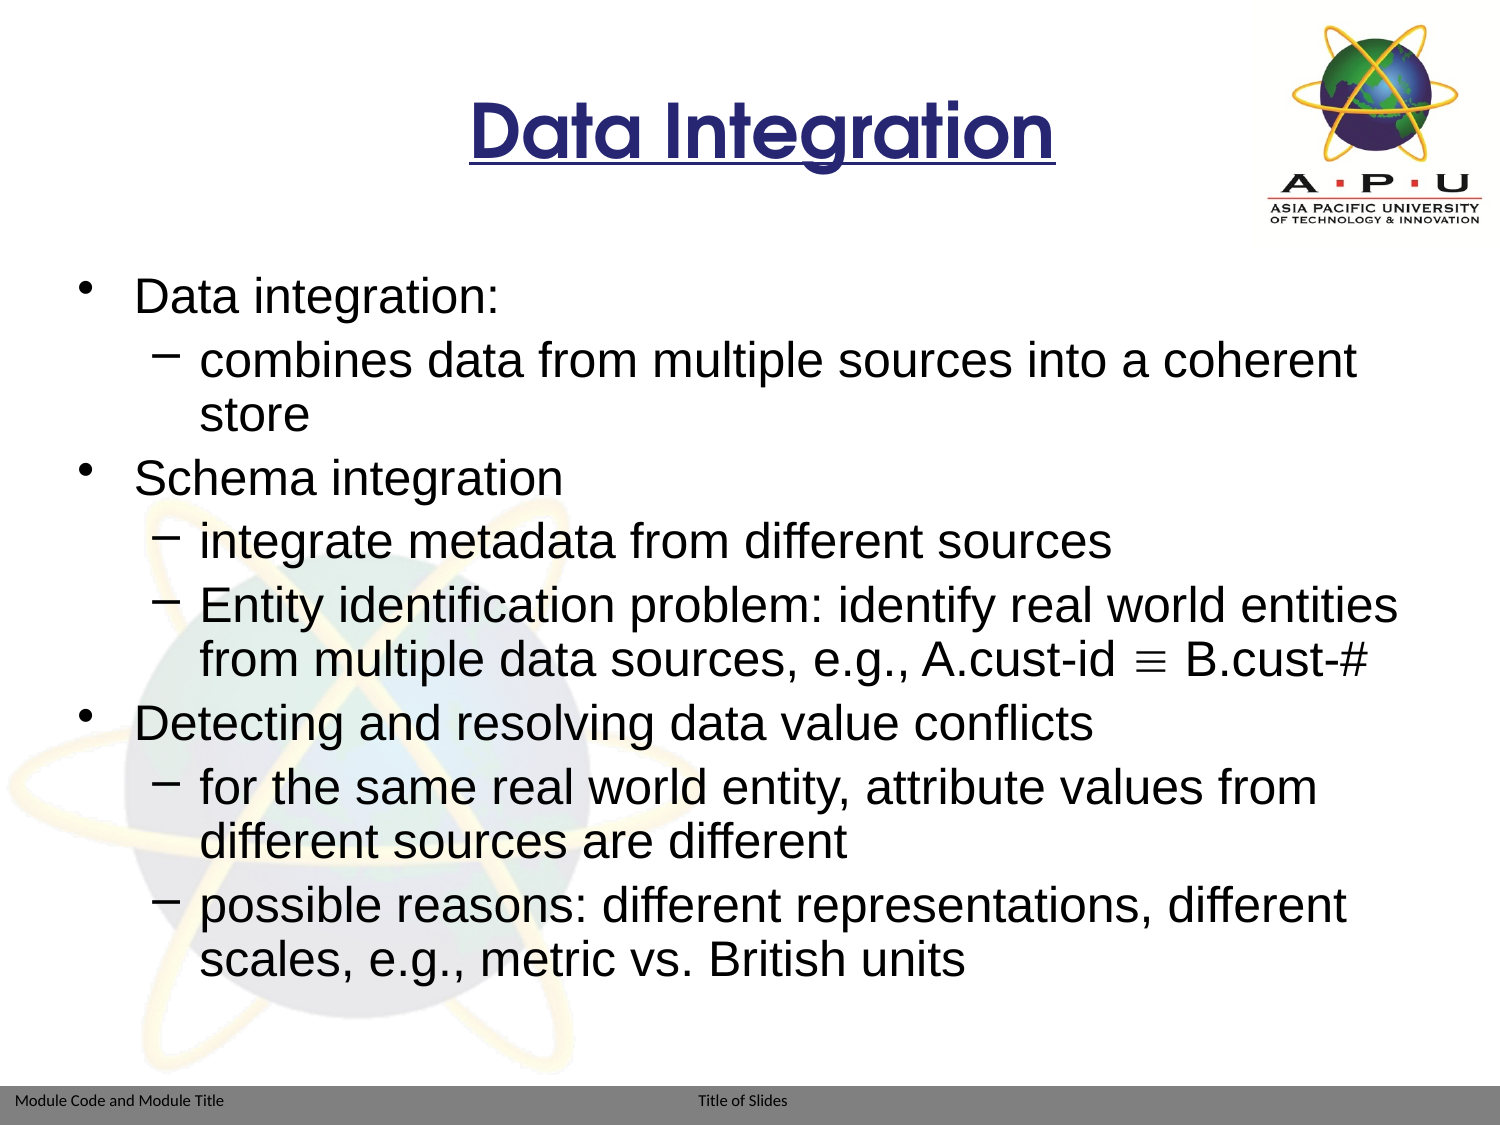

# Data Integration
Data integration:
combines data from multiple sources into a coherent store
Schema integration
integrate metadata from different sources
Entity identification problem: identify real world entities from multiple data sources, e.g., A.cust-id ≡ B.cust-#
Detecting and resolving data value conflicts
for the same real world entity, attribute values from different sources are different
possible reasons: different representations, different scales, e.g., metric vs. British units